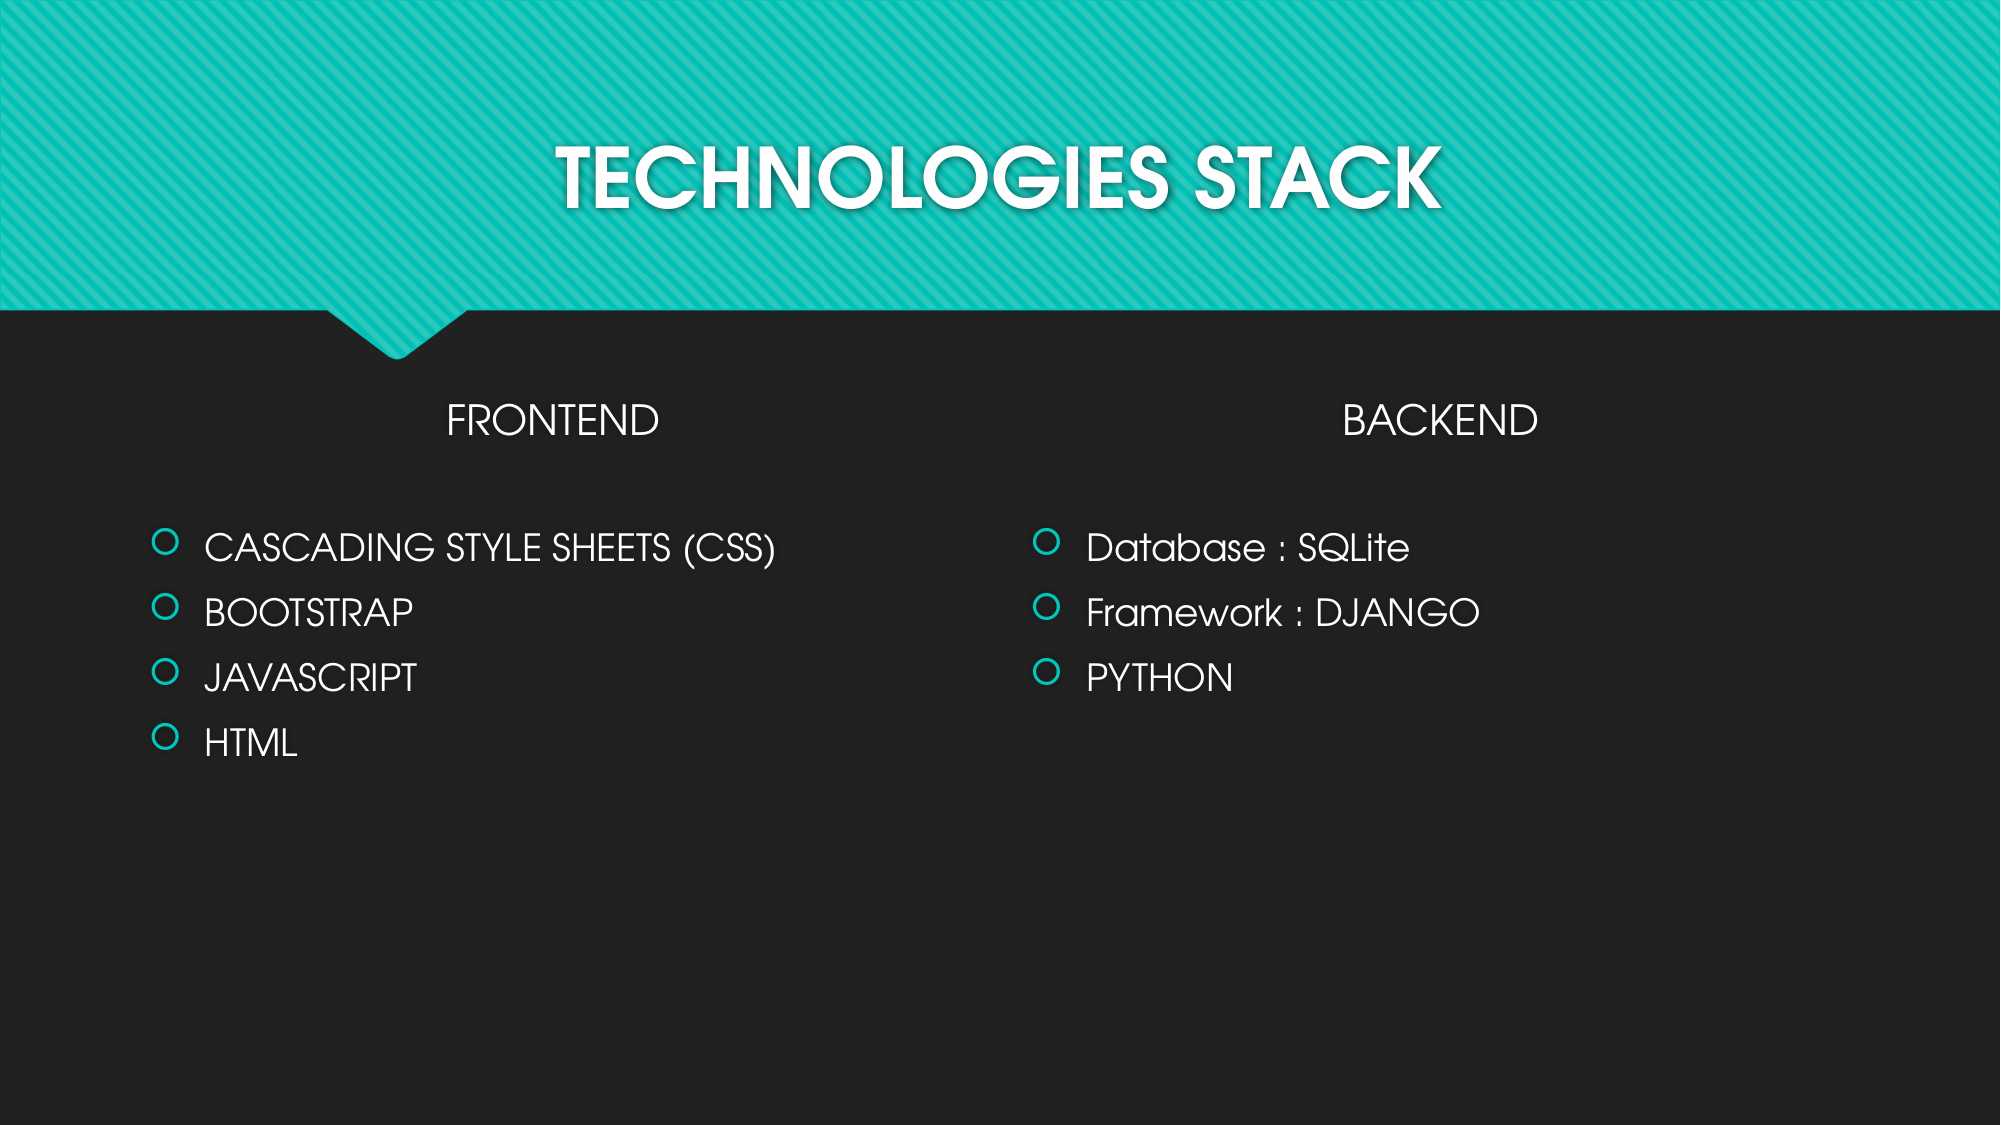

# TECHNOLOGIES STACK
FRONTEND
BACKEND

CASCADING STYLE SHEETS (CSS)
BOOTSTRAP
JAVASCRIPT
HTML

Database : SQLite
Framework : DJANGO
PYTHON